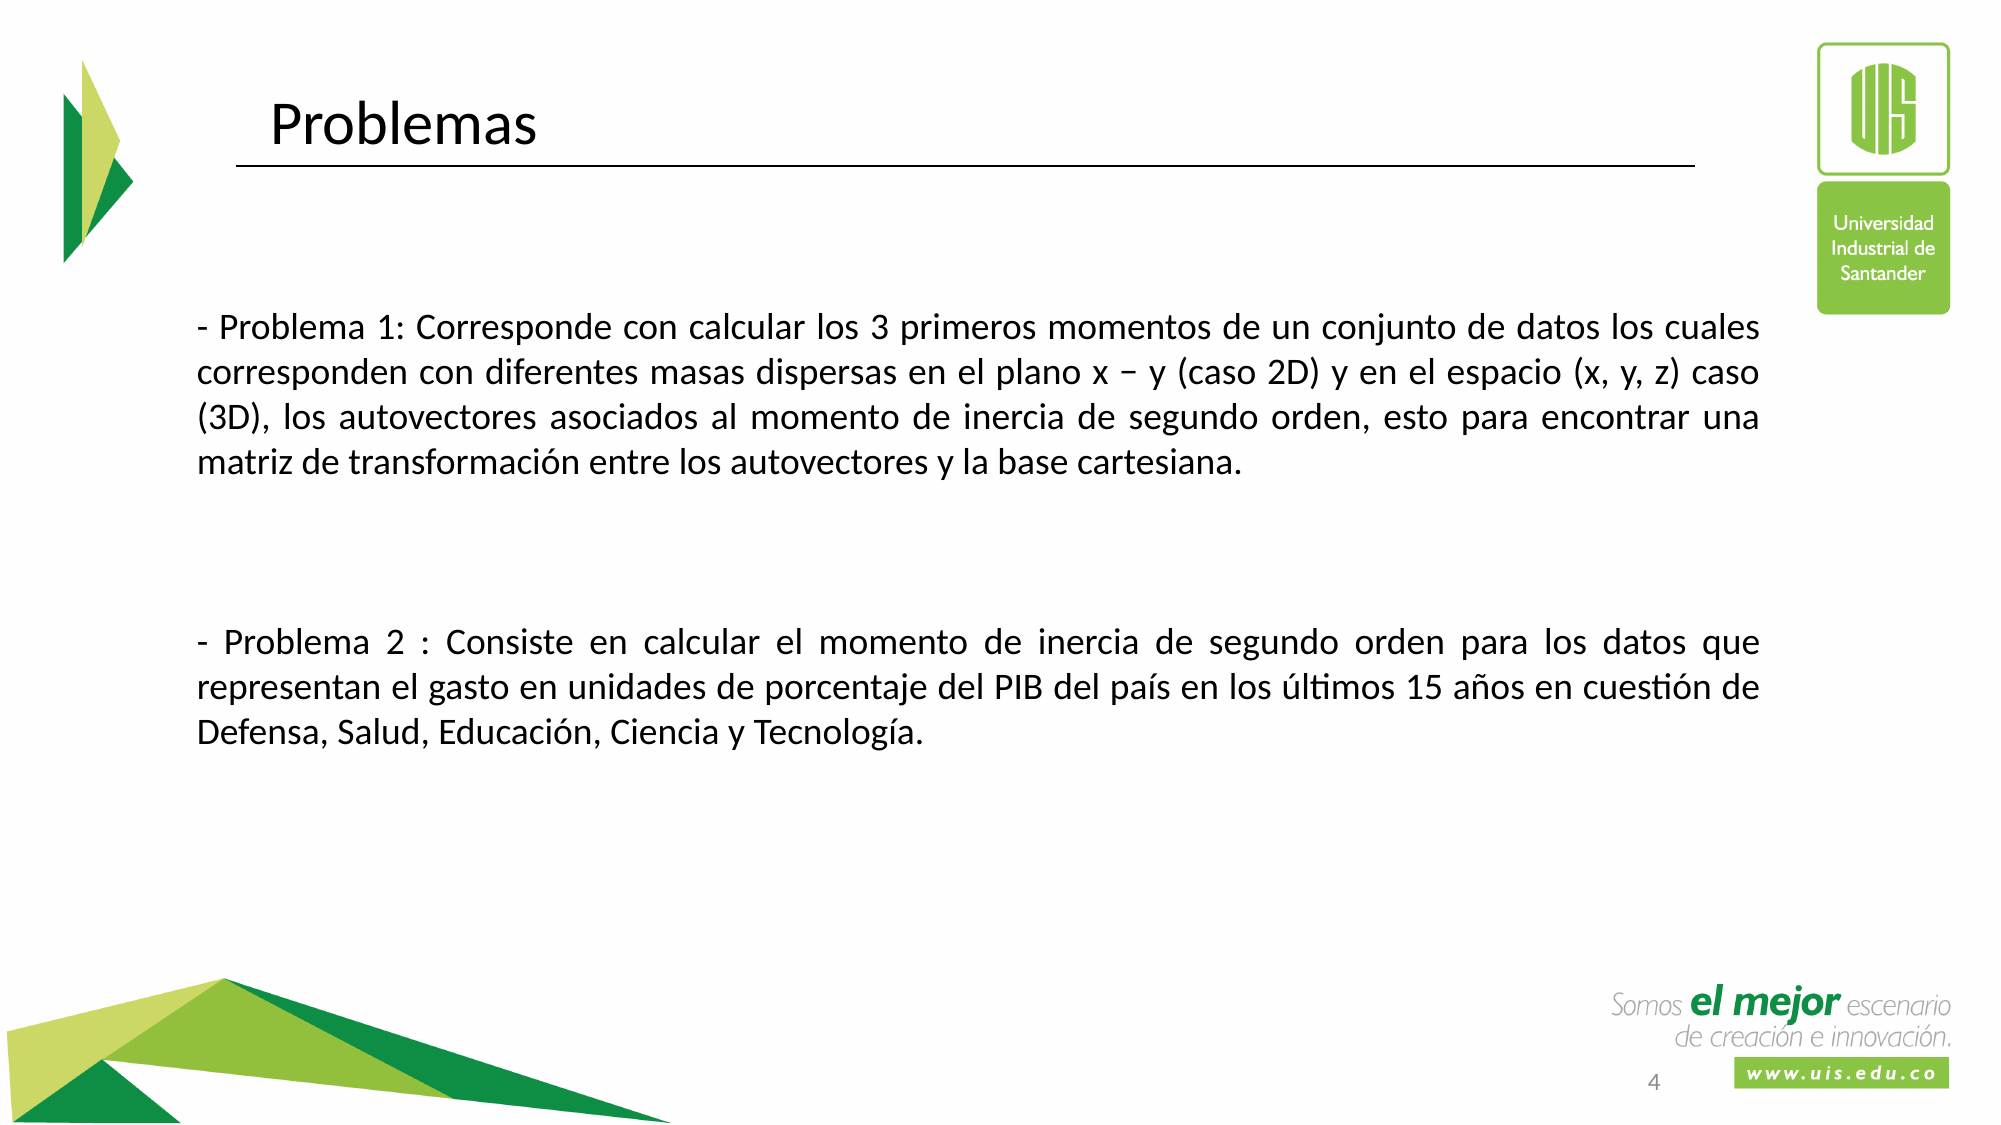

Problemas

- Problema 1: Corresponde con calcular los 3 primeros momentos de un conjunto de datos los cuales corresponden con diferentes masas dispersas en el plano x − y (caso 2D) y en el espacio (x, y, z) caso (3D), los autovectores asociados al momento de inercia de segundo orden, esto para encontrar una matriz de transformación entre los autovectores y la base cartesiana.

- Problema 2 : Consiste en calcular el momento de inercia de segundo orden para los datos que representan el gasto en unidades de porcentaje del PIB del país en los últimos 15 años en cuestión de Defensa, Salud, Educación, Ciencia y Tecnología.

4